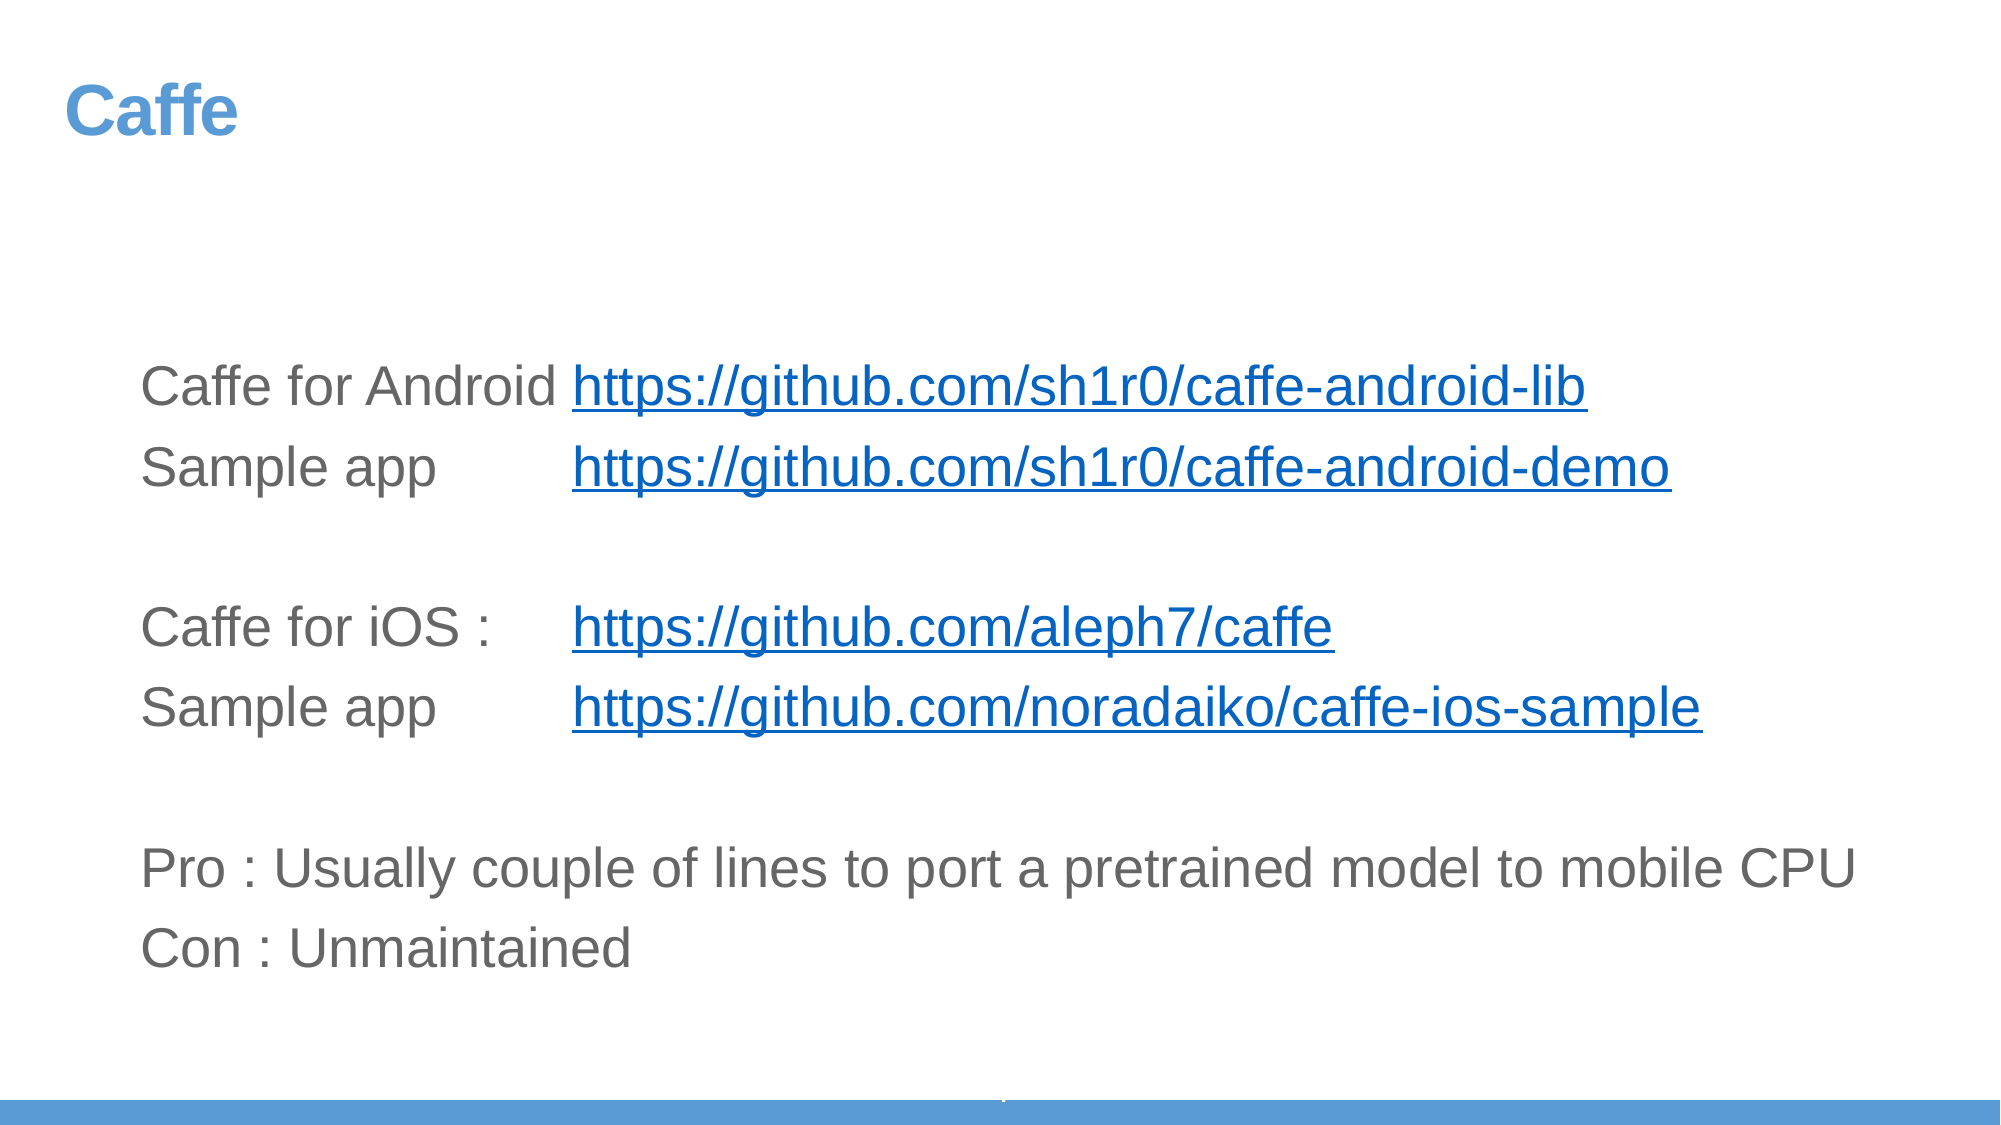

Caffe
Caffe for Android	https://github.com/sh1r0/caffe-android-lib
Sample app		https://github.com/sh1r0/caffe-android-demo

Caffe for iOS : 	https://github.com/aleph7/caffe
Sample app		https://github.com/noradaiko/caffe-ios-sample

Pro : Usually couple of lines to port a pretrained model to mobile CPU
Con : Unmaintained
i